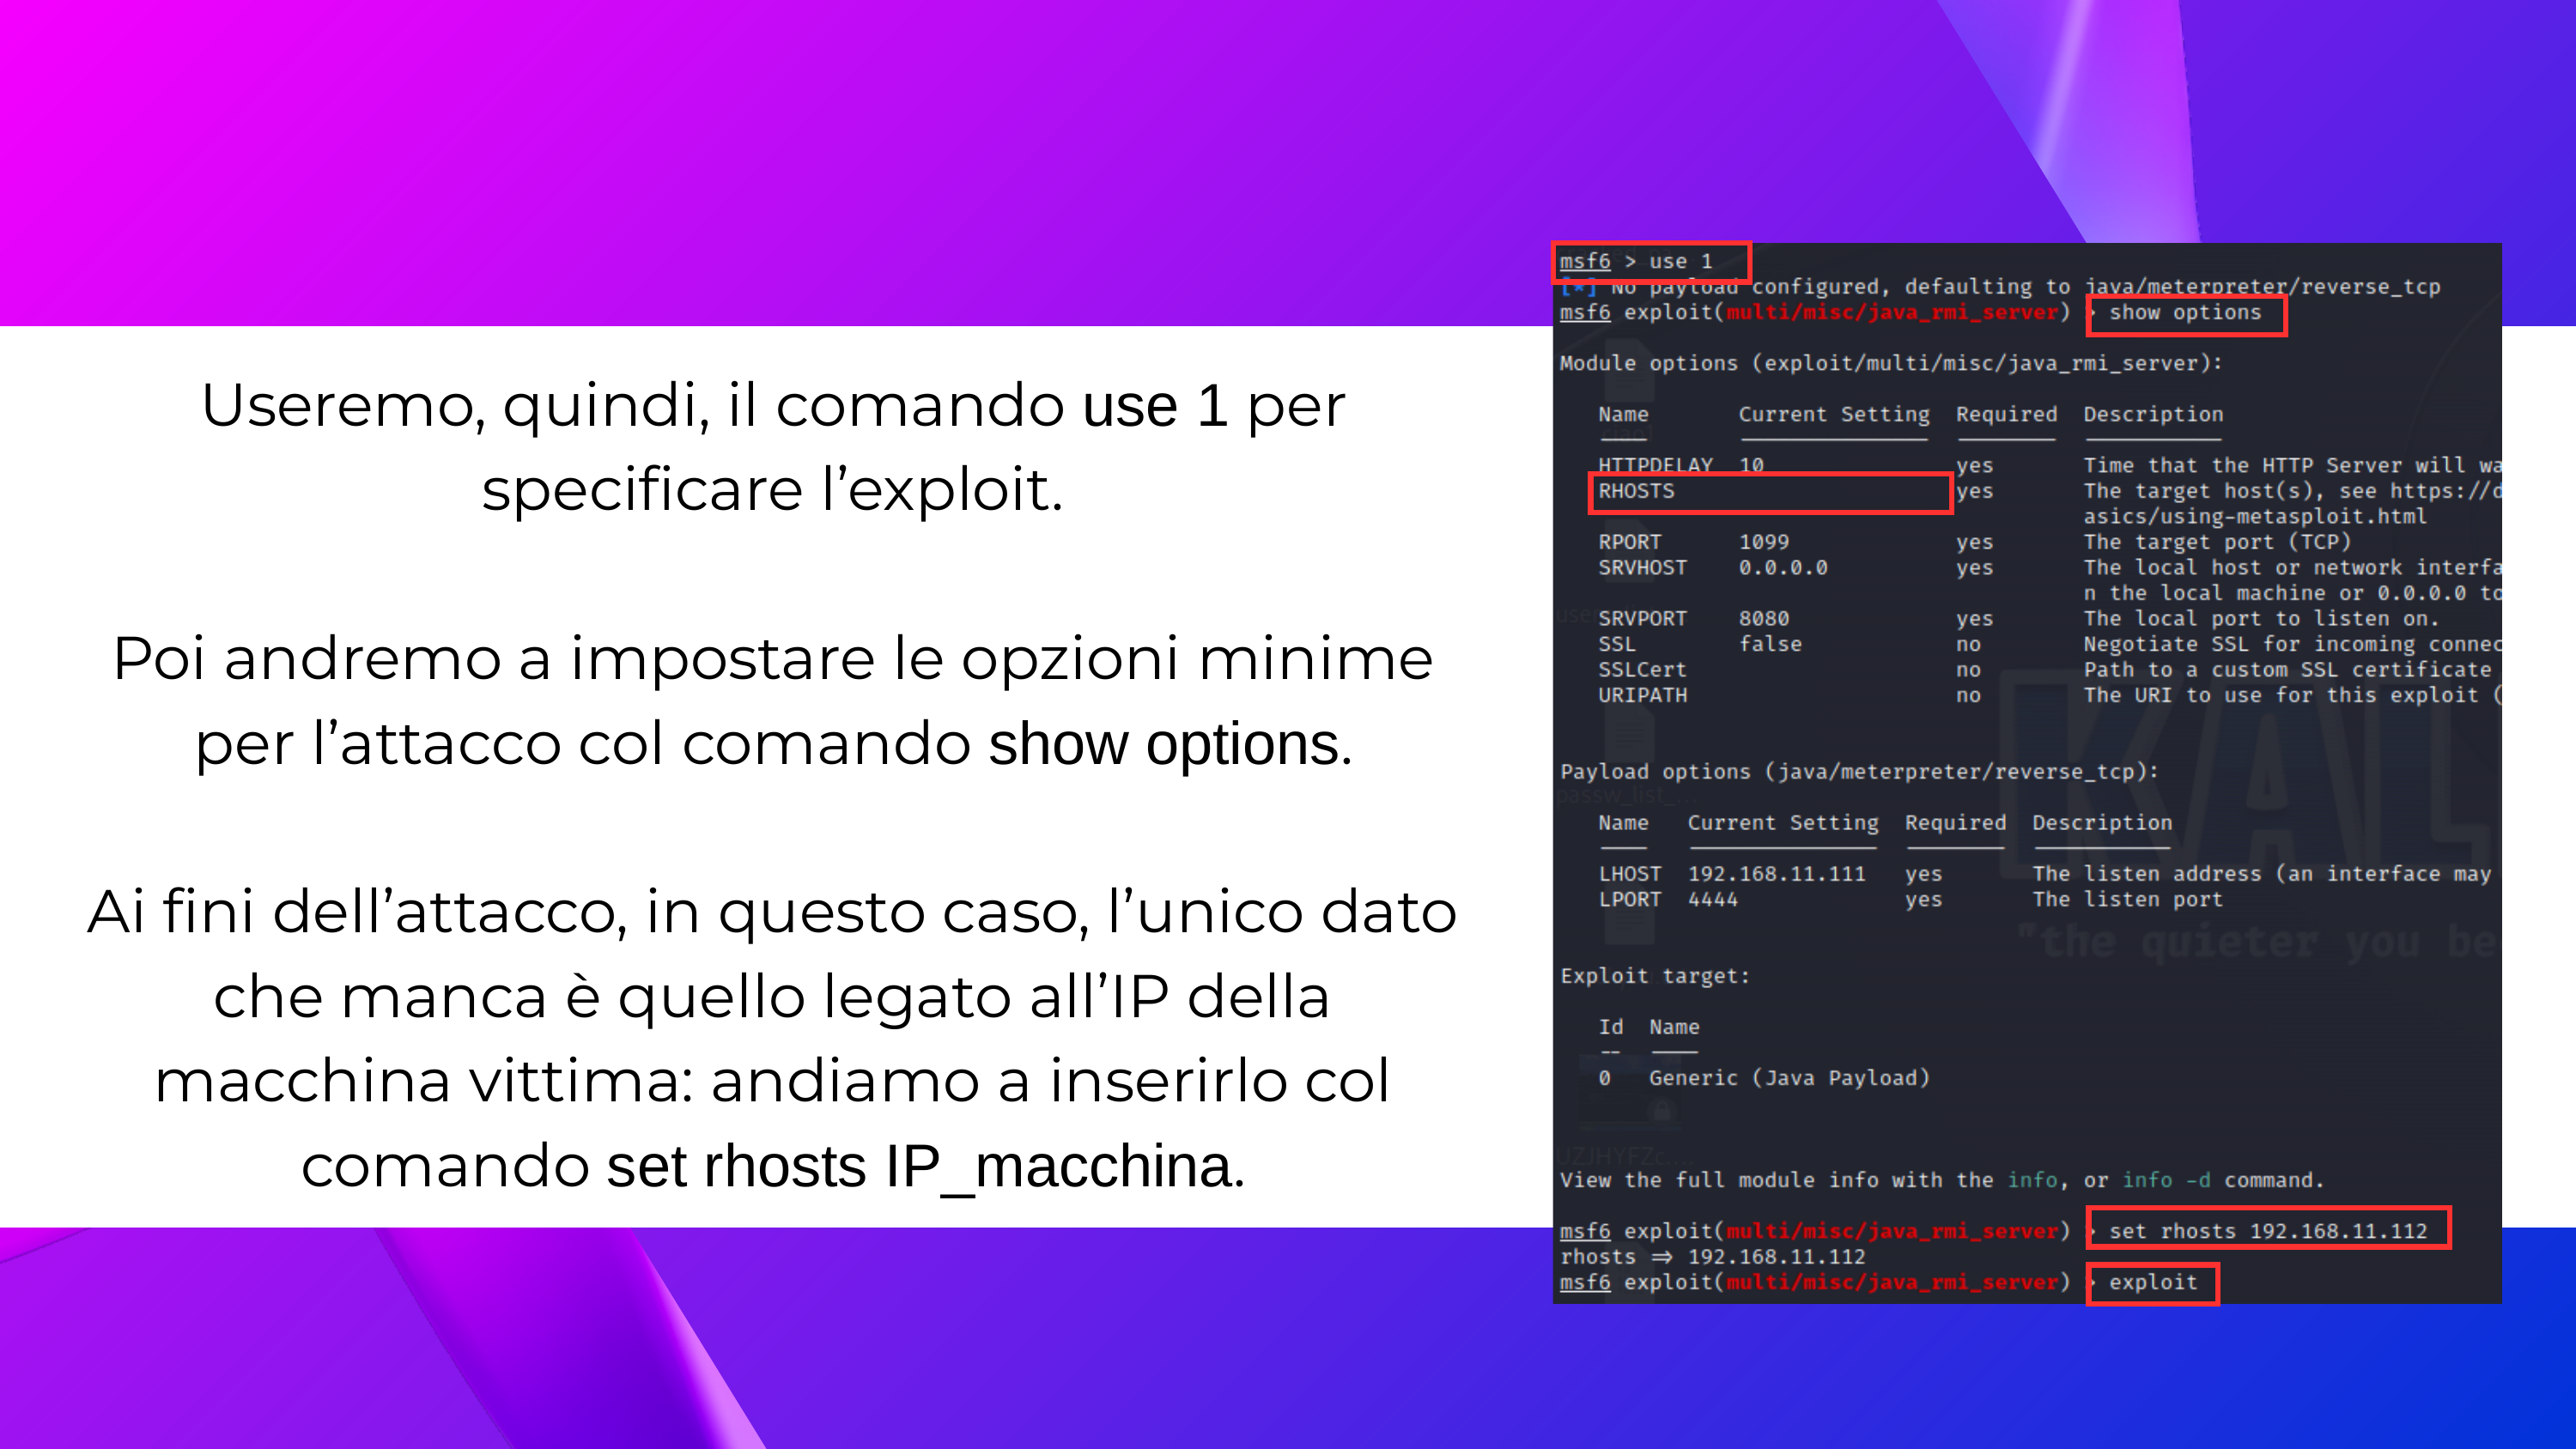

Useremo, quindi, il comando use 1 per specificare l’exploit.

Poi andremo a impostare le opzioni minime per l’attacco col comando show options.

Ai fini dell’attacco, in questo caso, l’unico dato che manca è quello legato all’IP della macchina vittima: andiamo a inserirlo col comando set rhosts IP_macchina.